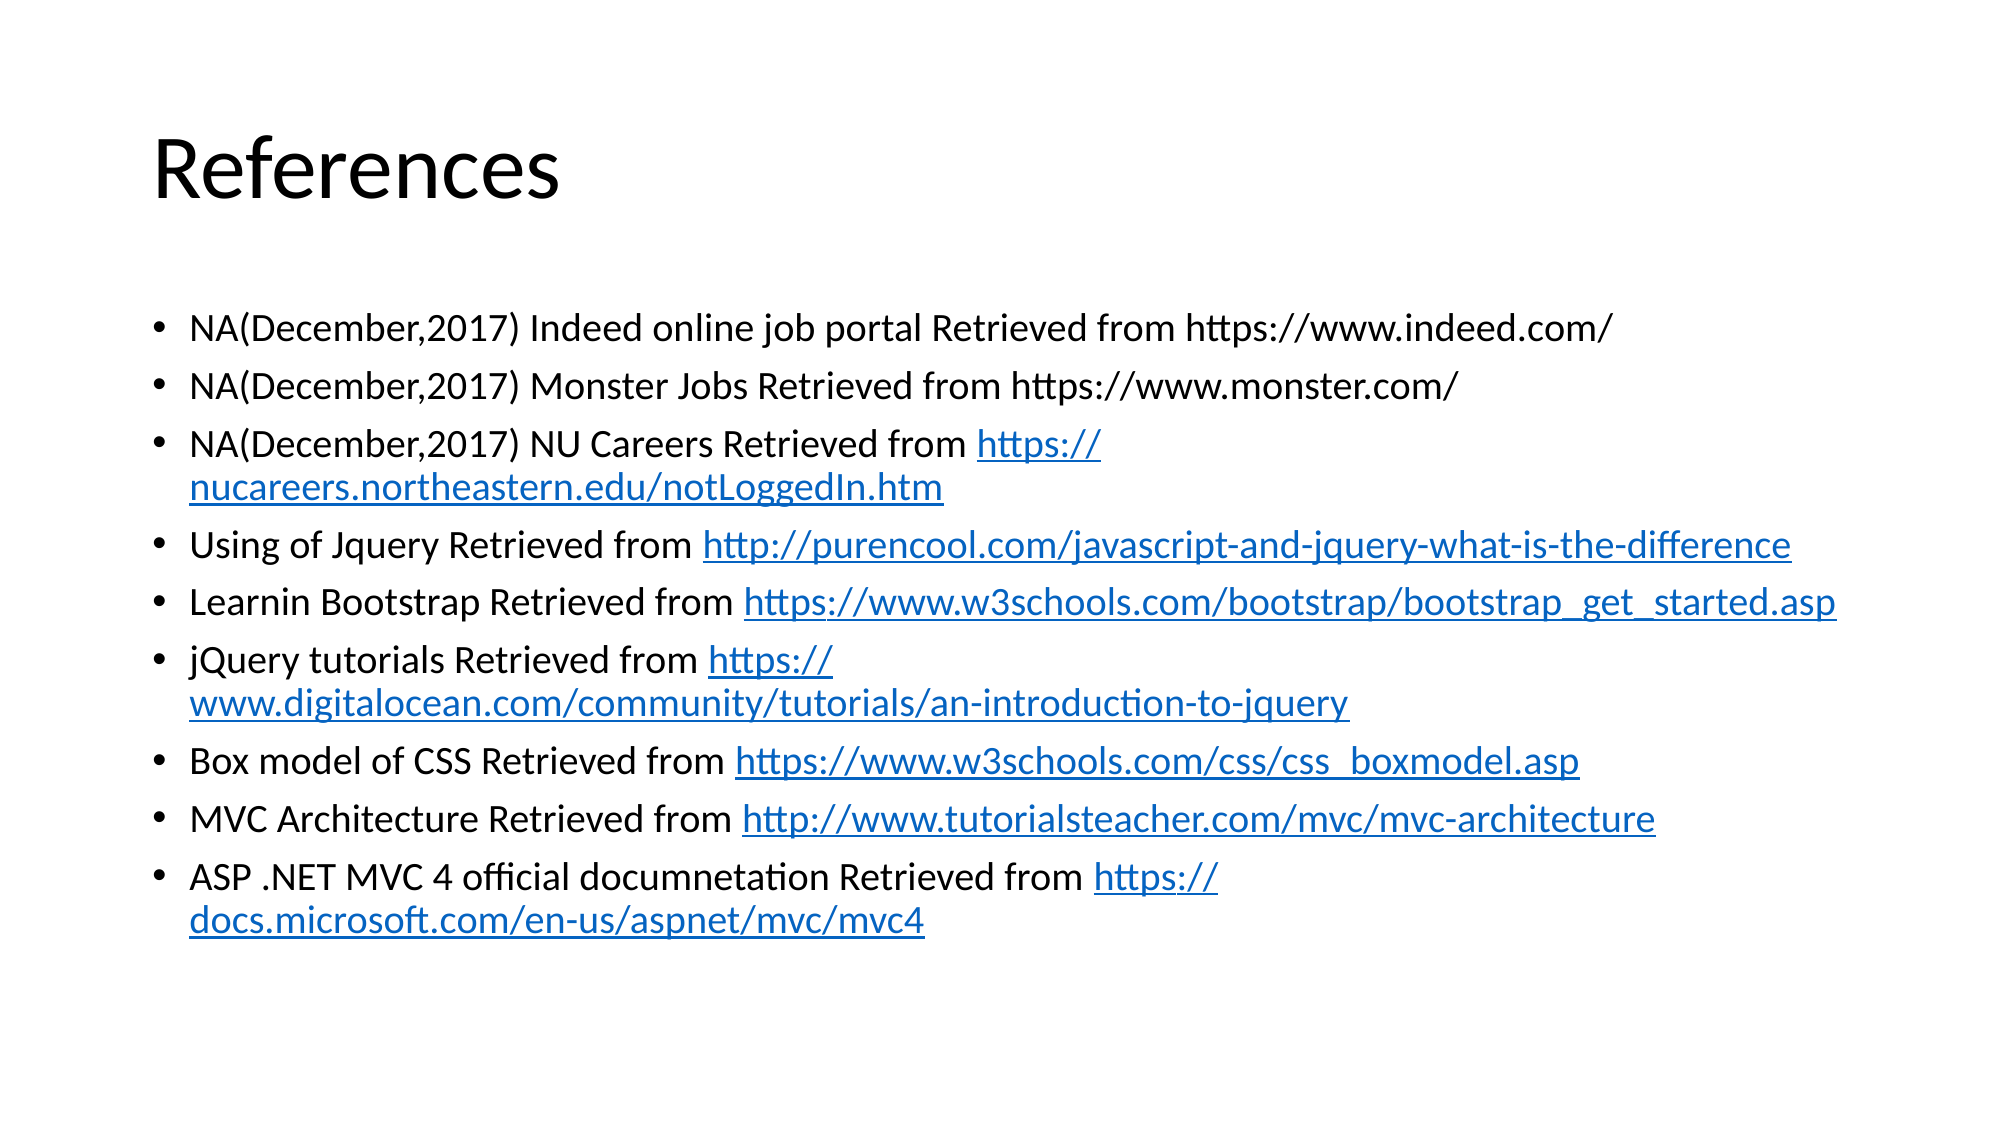

# References
NA(December,2017) Indeed online job portal Retrieved from https://www.indeed.com/
NA(December,2017) Monster Jobs Retrieved from https://www.monster.com/
NA(December,2017) NU Careers Retrieved from https://nucareers.northeastern.edu/notLoggedIn.htm
Using of Jquery Retrieved from http://purencool.com/javascript-and-jquery-what-is-the-difference
Learnin Bootstrap Retrieved from https://www.w3schools.com/bootstrap/bootstrap_get_started.asp
jQuery tutorials Retrieved from https://www.digitalocean.com/community/tutorials/an-introduction-to-jquery
Box model of CSS Retrieved from https://www.w3schools.com/css/css_boxmodel.asp
MVC Architecture Retrieved from http://www.tutorialsteacher.com/mvc/mvc-architecture
ASP .NET MVC 4 official documnetation Retrieved from https://docs.microsoft.com/en-us/aspnet/mvc/mvc4